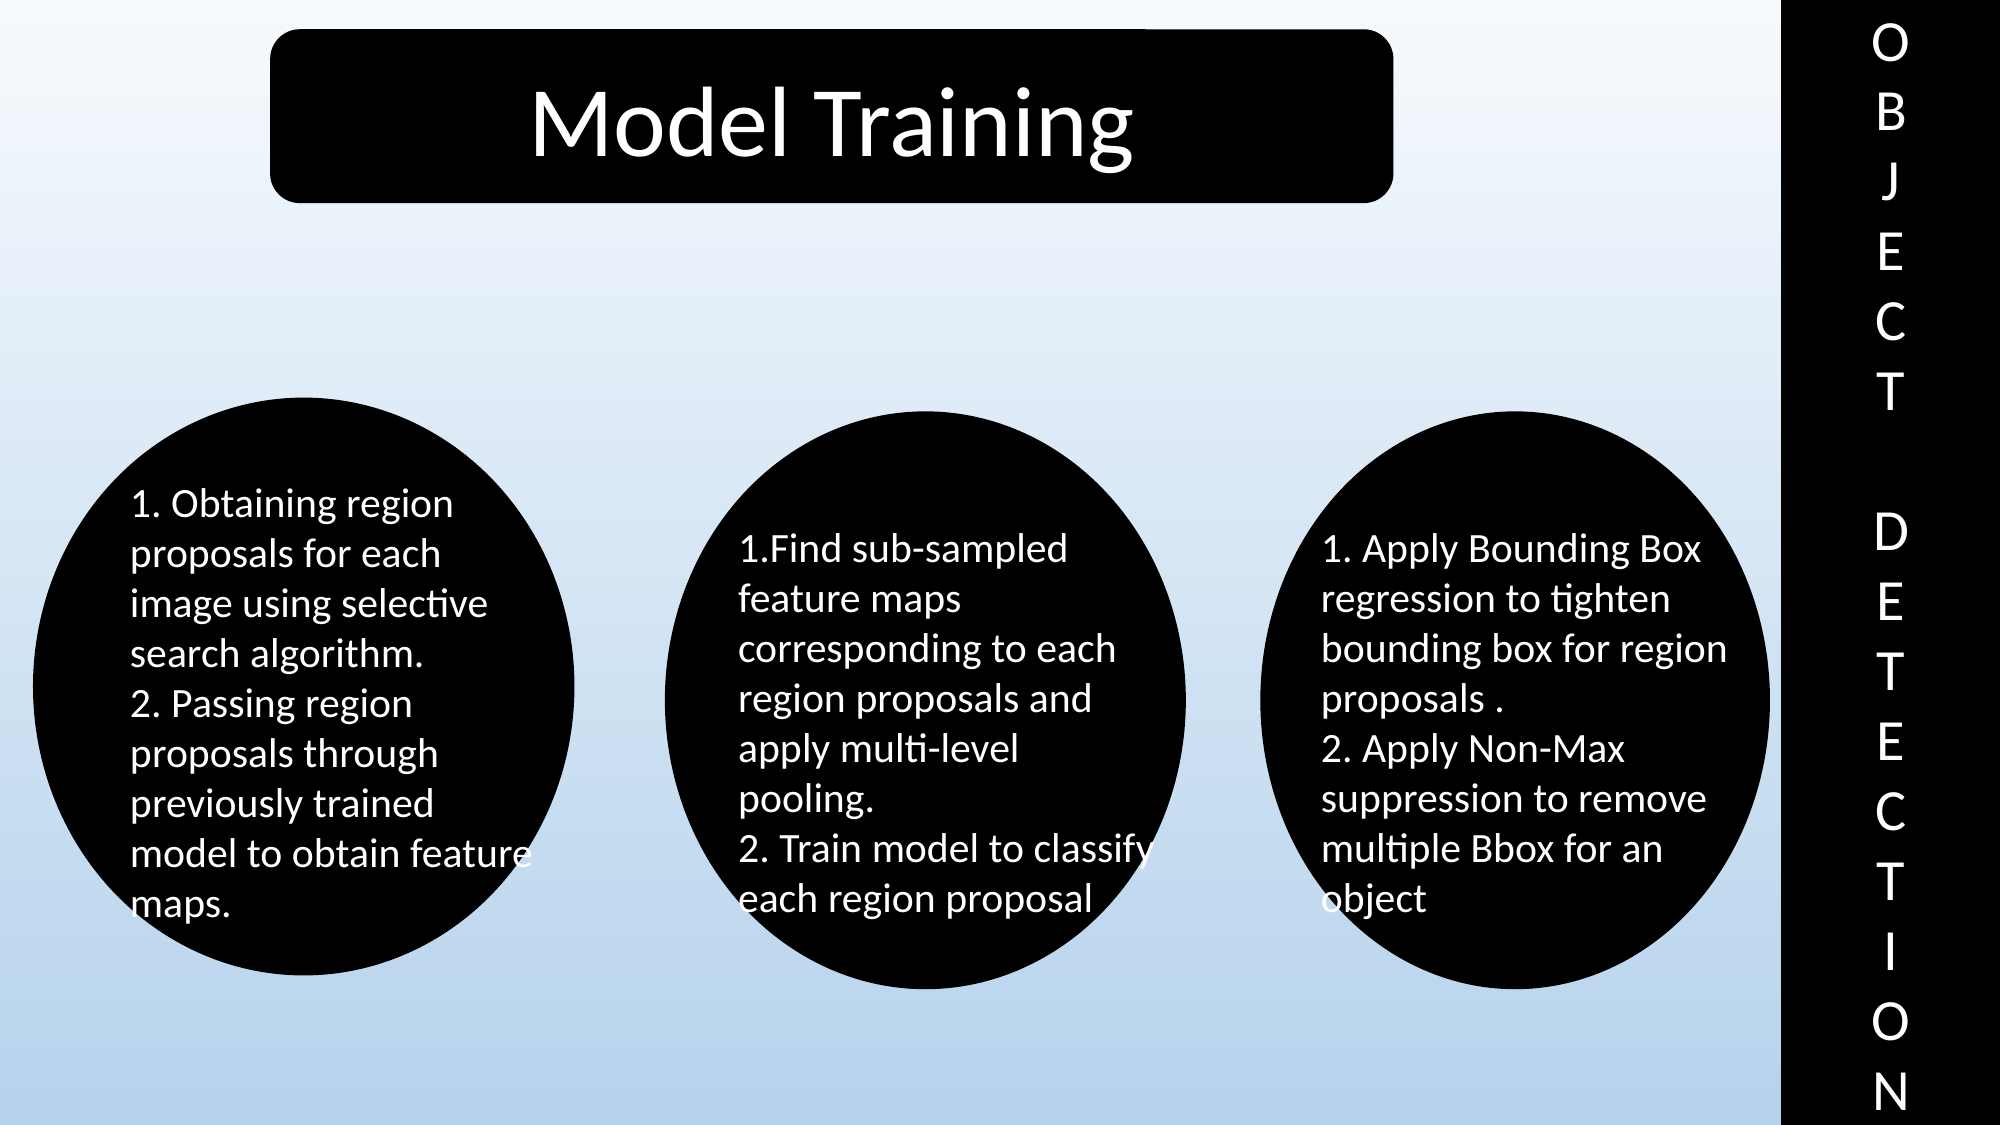

O
B
J
E
C
T

D
E
T
E
C
T
I
O
N
Model Training

1. Obtaining region proposals for each image using selective search algorithm.
2. Passing region proposals through previously trained model to obtain feature maps.
1.Find sub-sampled feature maps corresponding to each region proposals and apply multi-level pooling.
2. Train model to classify each region proposal
1. Apply Bounding Box regression to tighten bounding box for region proposals .
2. Apply Non-Max suppression to remove multiple Bbox for an object